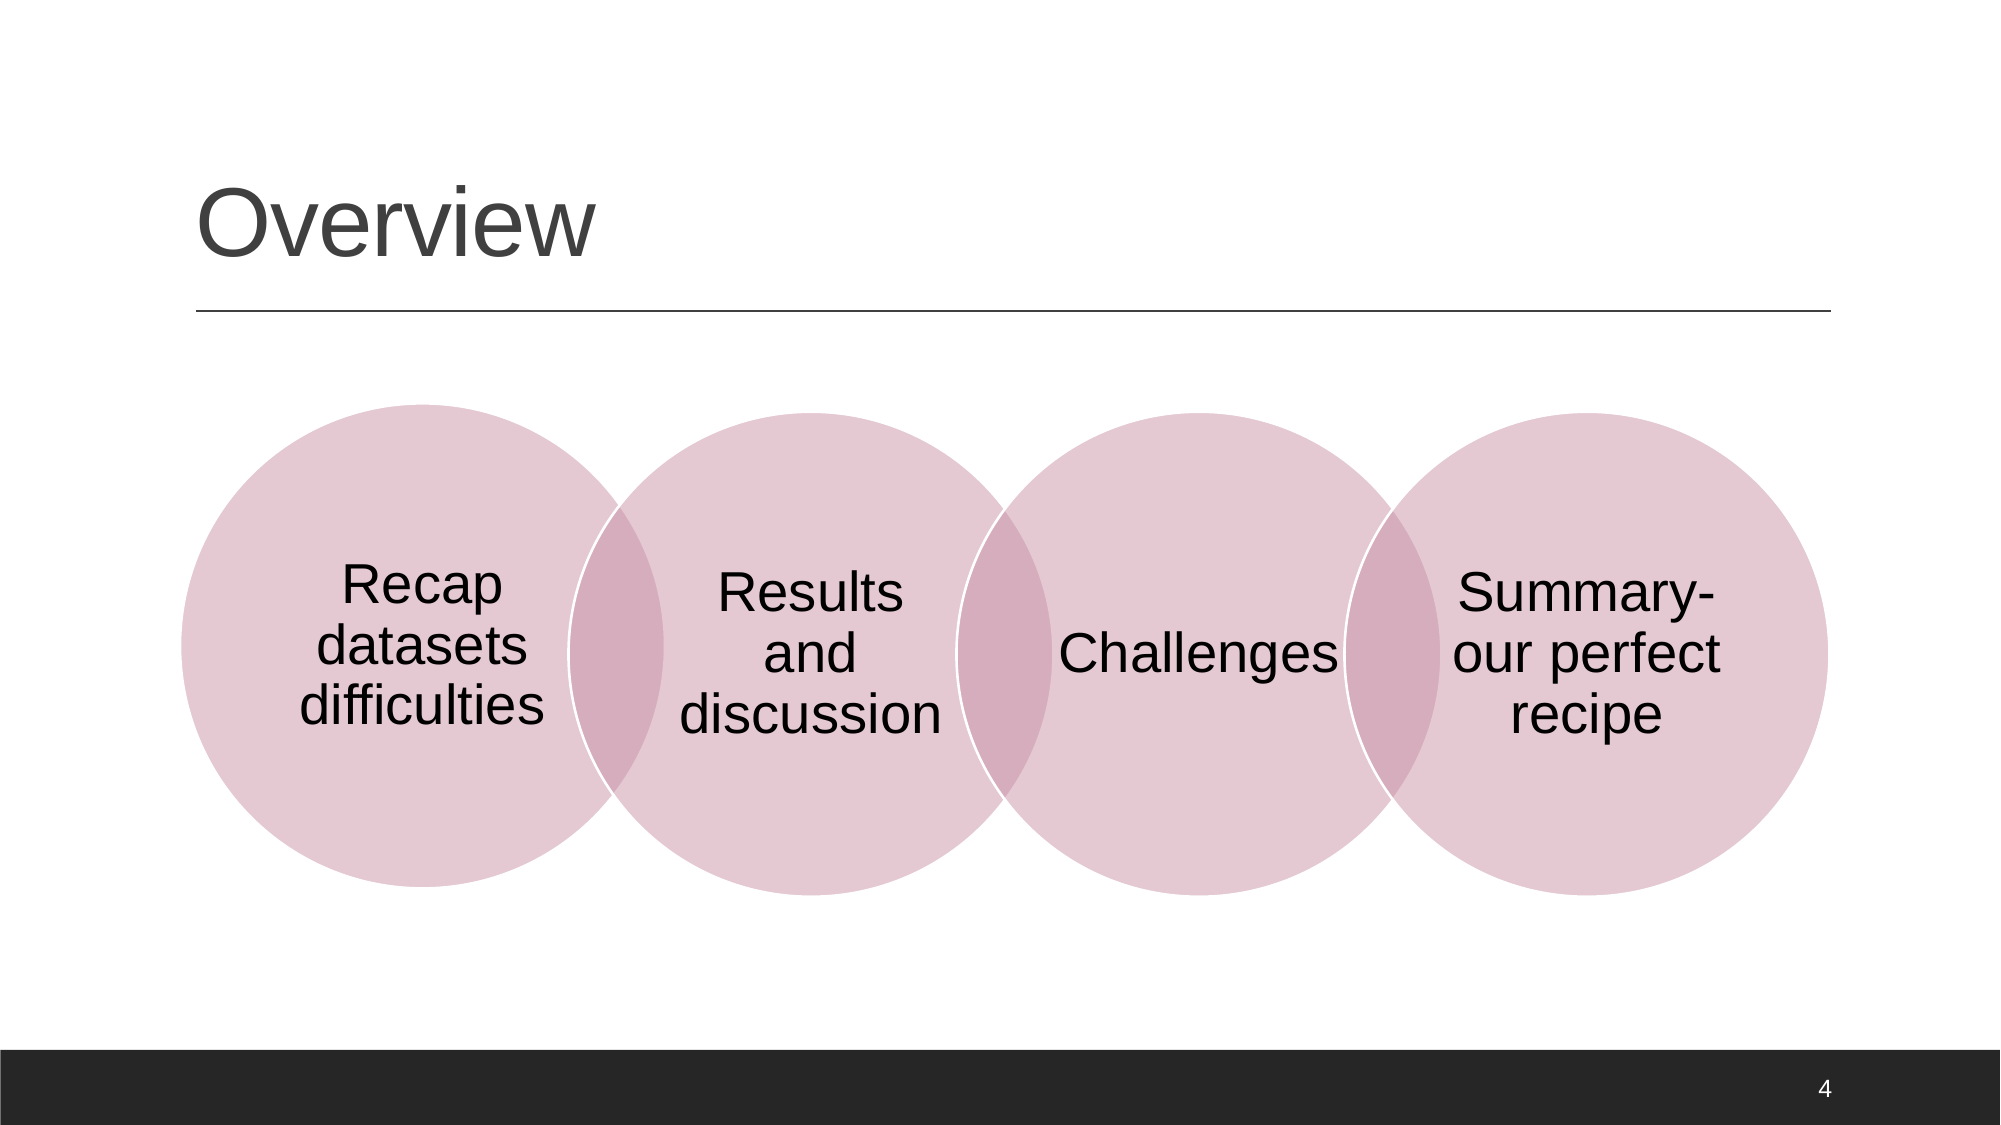

# Overview
Recap datasets difficulties
Results and discussion
Challenges
Summary- our perfect recipe
4